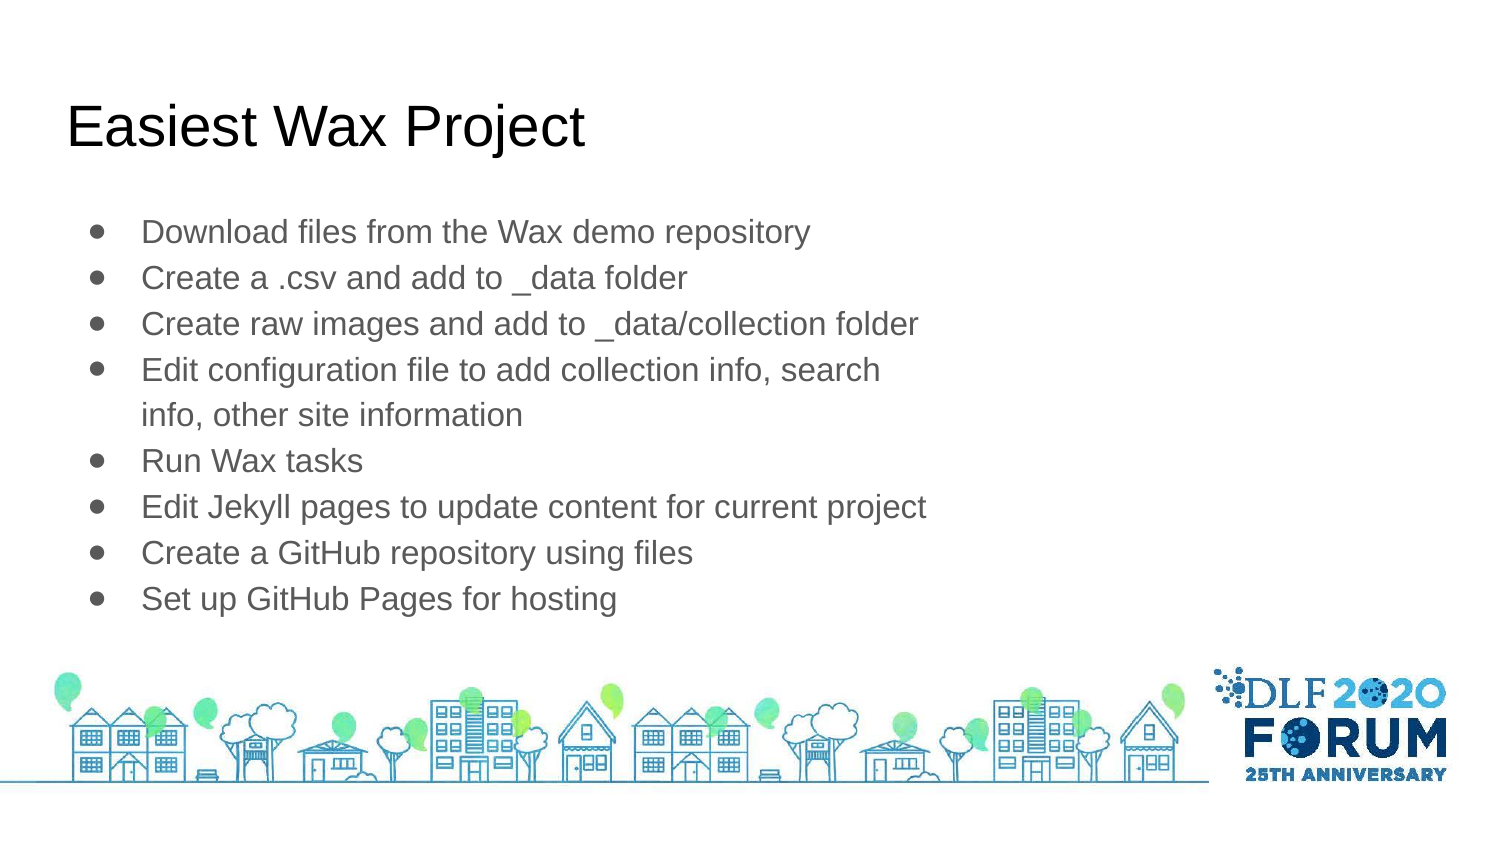

# Easiest Wax Project
Download files from the Wax demo repository
Create a .csv and add to _data folder
Create raw images and add to _data/collection folder
Edit configuration file to add collection info, search info, other site information
Run Wax tasks
Edit Jekyll pages to update content for current project
Create a GitHub repository using files
Set up GitHub Pages for hosting